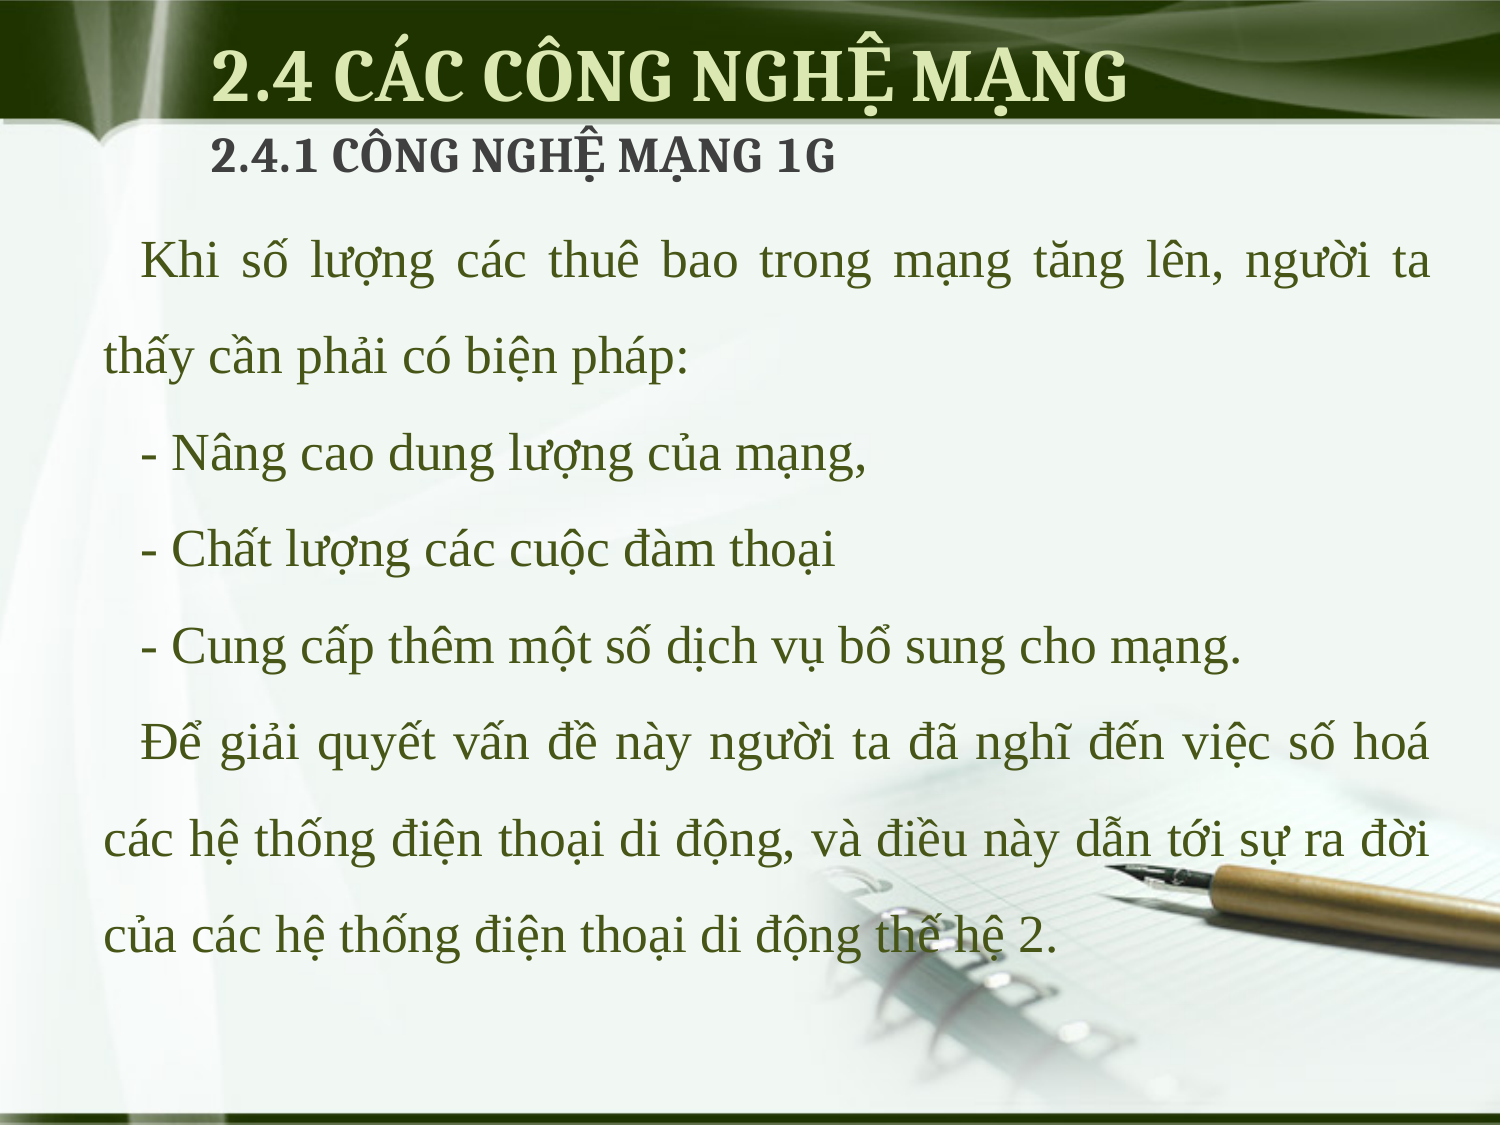

# 2.4 CÁC CÔNG NGHỆ MẠNG
2.4.1 CÔNG NGHỆ MẠNG 1G
Khi số lượng các thuê bao trong mạng tăng lên, người ta thấy cần phải có biện pháp:
- Nâng cao dung lượng của mạng,
- Chất lượng các cuộc đàm thoại
- Cung cấp thêm một số dịch vụ bổ sung cho mạng.
Để giải quyết vấn đề này người ta đã nghĩ đến việc số hoá các hệ thống điện thoại di động, và điều này dẫn tới sự ra đời của các hệ thống điện thoại di động thế hệ 2.